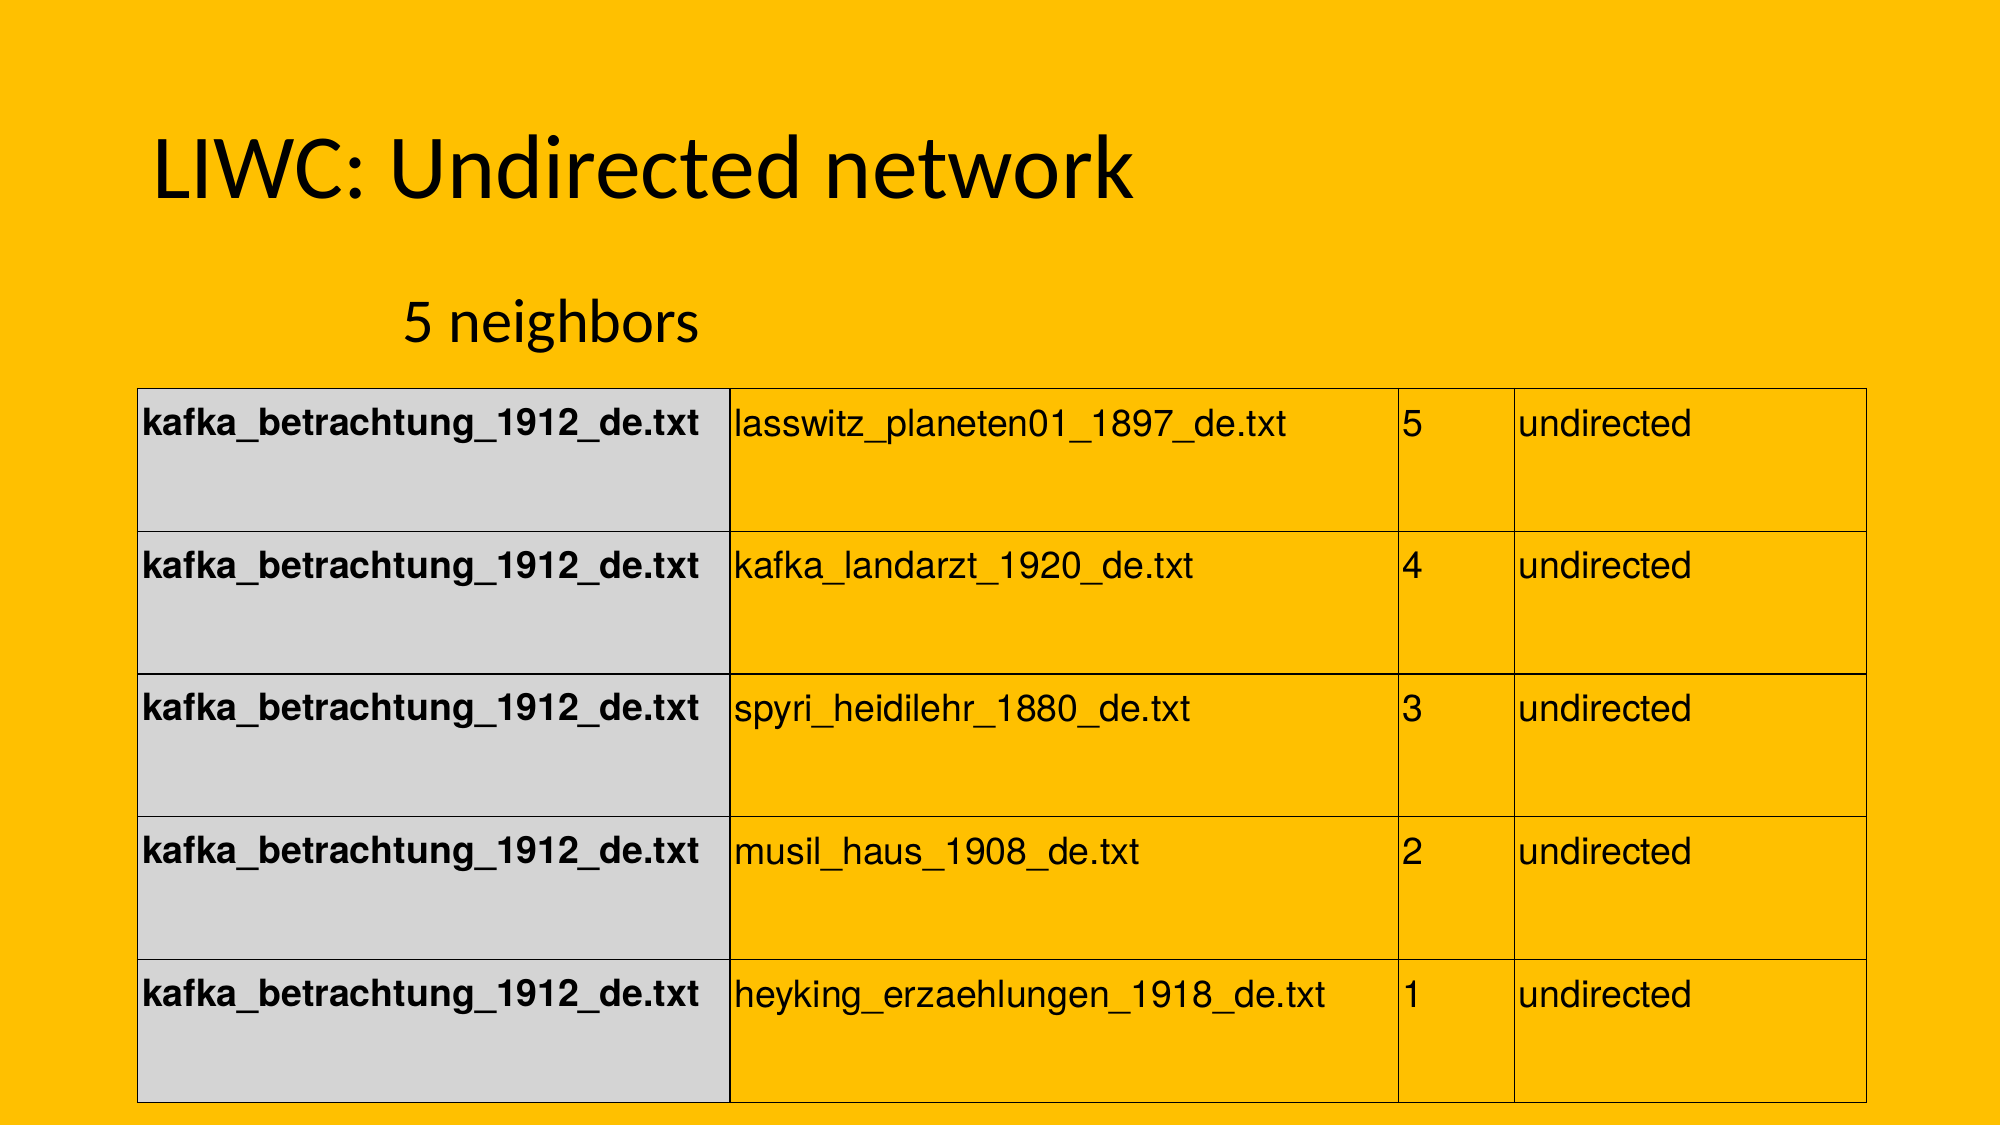

# LIWC: Undirected network
5 neighbors
| kafka\_betrachtung\_1912\_de.txt | lasswitz\_planeten01\_1897\_de.txt | 5 | undirected |
| --- | --- | --- | --- |
| kafka\_betrachtung\_1912\_de.txt | kafka\_landarzt\_1920\_de.txt | 4 | undirected |
| kafka\_betrachtung\_1912\_de.txt | spyri\_heidilehr\_1880\_de.txt | 3 | undirected |
| kafka\_betrachtung\_1912\_de.txt | musil\_haus\_1908\_de.txt | 2 | undirected |
| kafka\_betrachtung\_1912\_de.txt | heyking\_erzaehlungen\_1918\_de.txt | 1 | undirected |